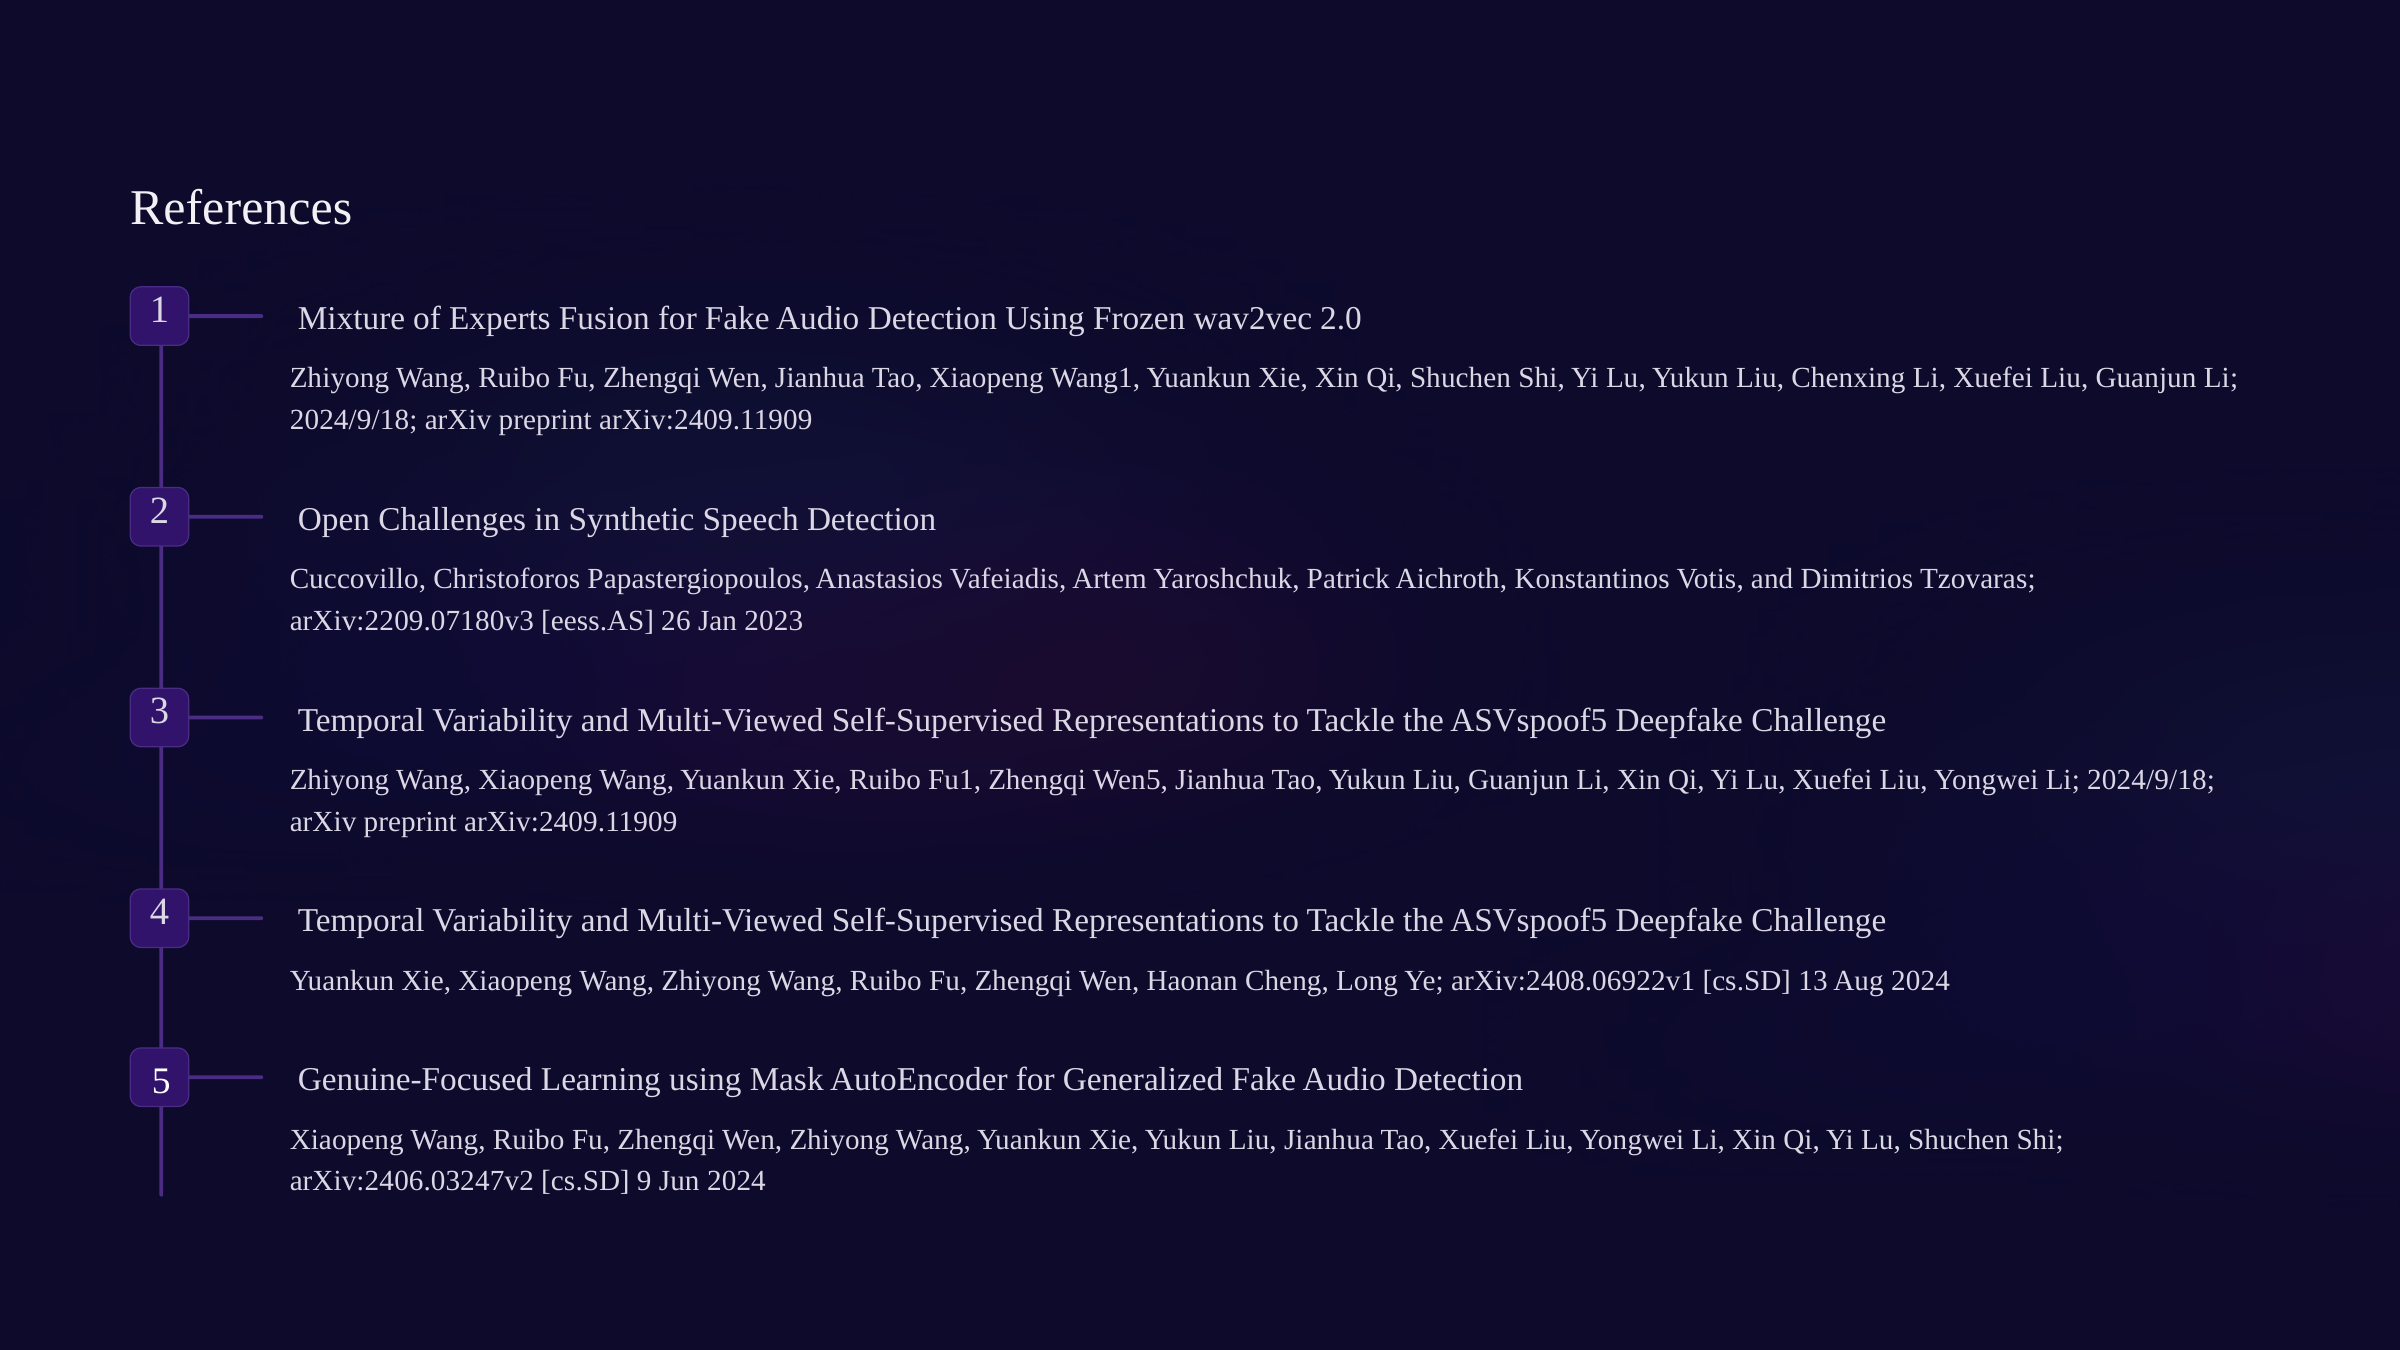

References

1
 Mixture of Experts Fusion for Fake Audio Detection Using Frozen wav2vec 2.0

Zhiyong Wang, Ruibo Fu, Zhengqi Wen, Jianhua Tao, Xiaopeng Wang1, Yuankun Xie, Xin Qi, Shuchen Shi, Yi Lu, Yukun Liu, Chenxing Li, Xuefei Liu, Guanjun Li; 2024/9/18; arXiv preprint arXiv:2409.11909

2
 Open Challenges in Synthetic Speech Detection

Cuccovillo, Christoforos Papastergiopoulos, Anastasios Vafeiadis, Artem Yaroshchuk, Patrick Aichroth, Konstantinos Votis, and Dimitrios Tzovaras; arXiv:2209.07180v3 [eess.AS] 26 Jan 2023

3
 Temporal Variability and Multi-Viewed Self-Supervised Representations to Tackle the ASVspoof5 Deepfake Challenge

Zhiyong Wang, Xiaopeng Wang, Yuankun Xie, Ruibo Fu1, Zhengqi Wen5, Jianhua Tao, Yukun Liu, Guanjun Li, Xin Qi, Yi Lu, Xuefei Liu, Yongwei Li; 2024/9/18; arXiv preprint arXiv:2409.11909

4
 Temporal Variability and Multi-Viewed Self-Supervised Representations to Tackle the ASVspoof5 Deepfake Challenge

Yuankun Xie, Xiaopeng Wang, Zhiyong Wang, Ruibo Fu, Zhengqi Wen, Haonan Cheng, Long Ye; arXiv:2408.06922v1 [cs.SD] 13 Aug 2024

5
 Genuine-Focused Learning using Mask AutoEncoder for Generalized Fake Audio Detection

Xiaopeng Wang, Ruibo Fu, Zhengqi Wen, Zhiyong Wang, Yuankun Xie, Yukun Liu, Jianhua Tao, Xuefei Liu, Yongwei Li, Xin Qi, Yi Lu, Shuchen Shi; arXiv:2406.03247v2 [cs.SD] 9 Jun 2024